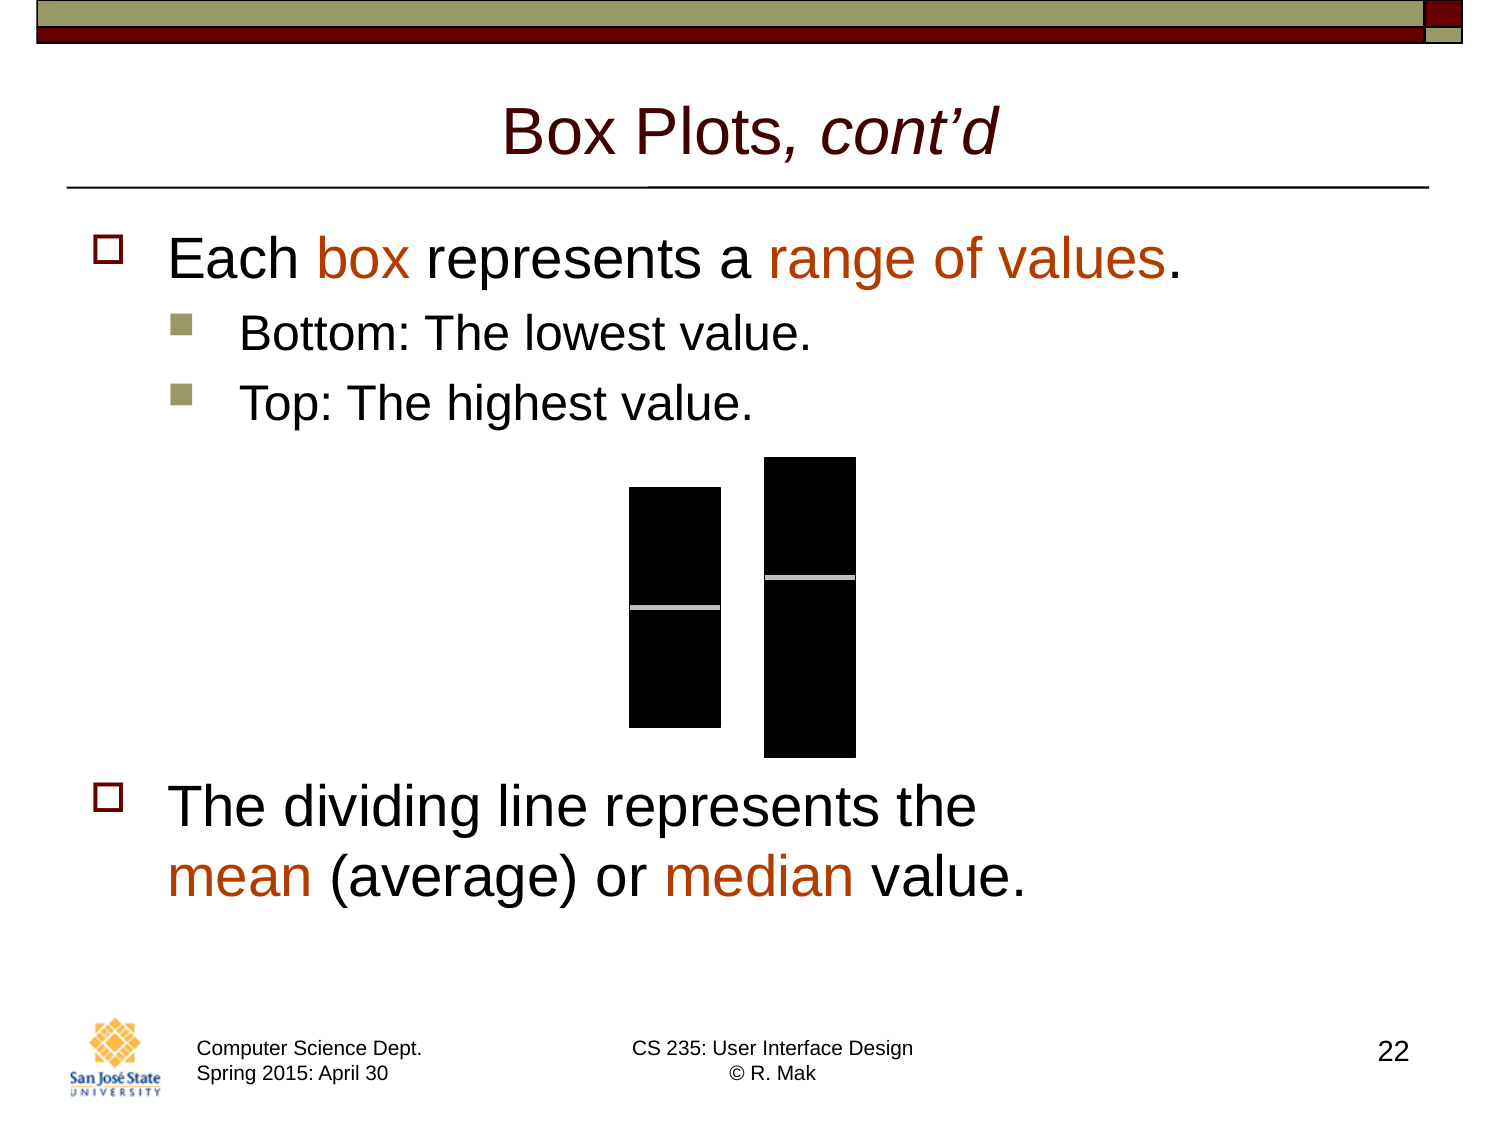

# Box Plots, cont’d
Each box represents a range of values.
Bottom: The lowest value.
Top: The highest value.

The dividing line represents the
mean (average) or median value.

22